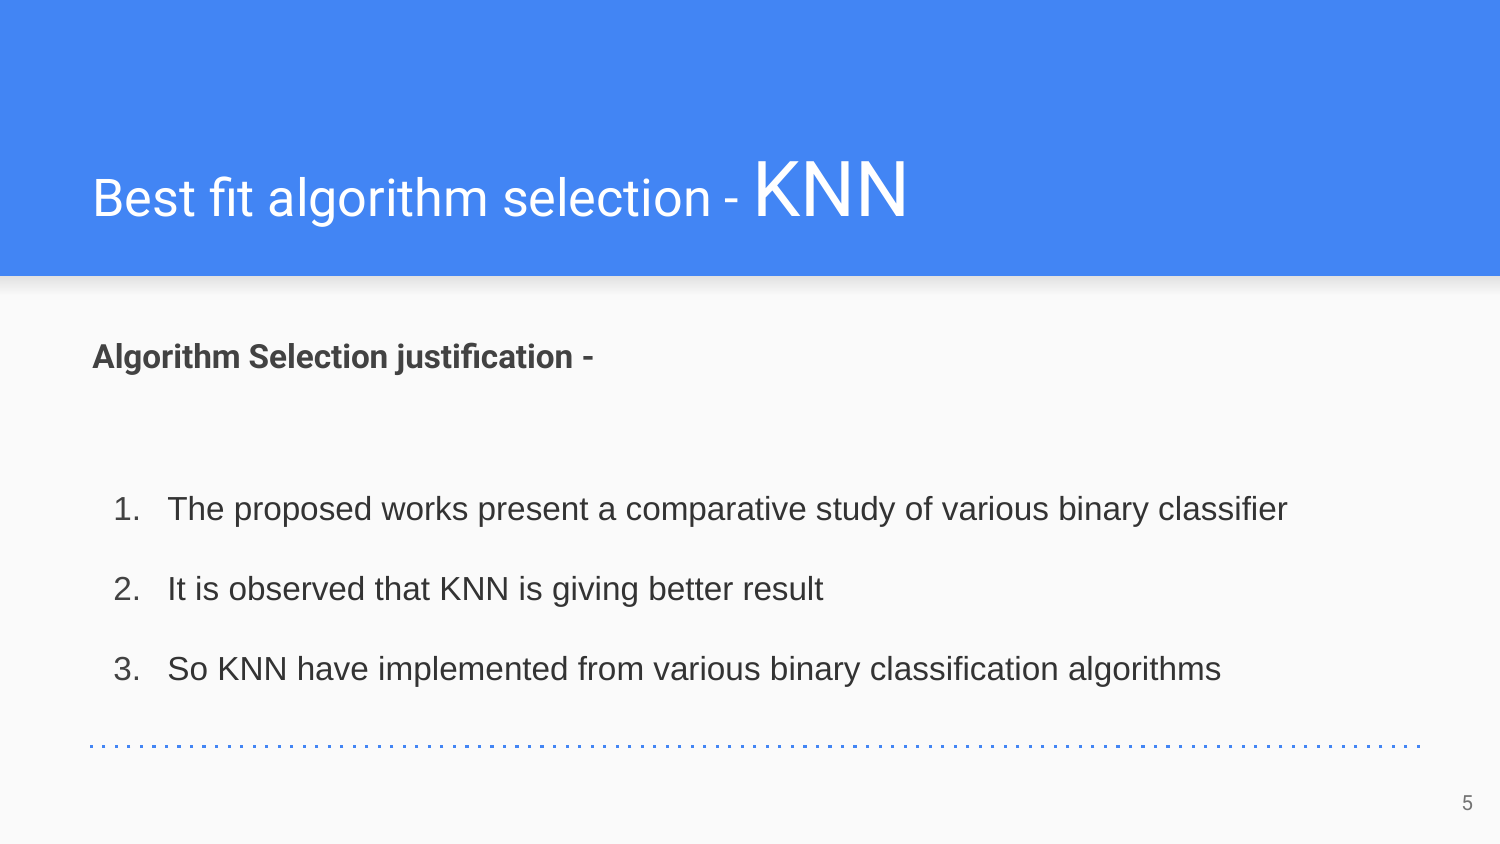

# Best fit algorithm selection - KNN
Algorithm Selection justification -

The proposed works present a comparative study of various binary classifier

It is observed that KNN is giving better result

So KNN have implemented from various binary classification algorithms

5